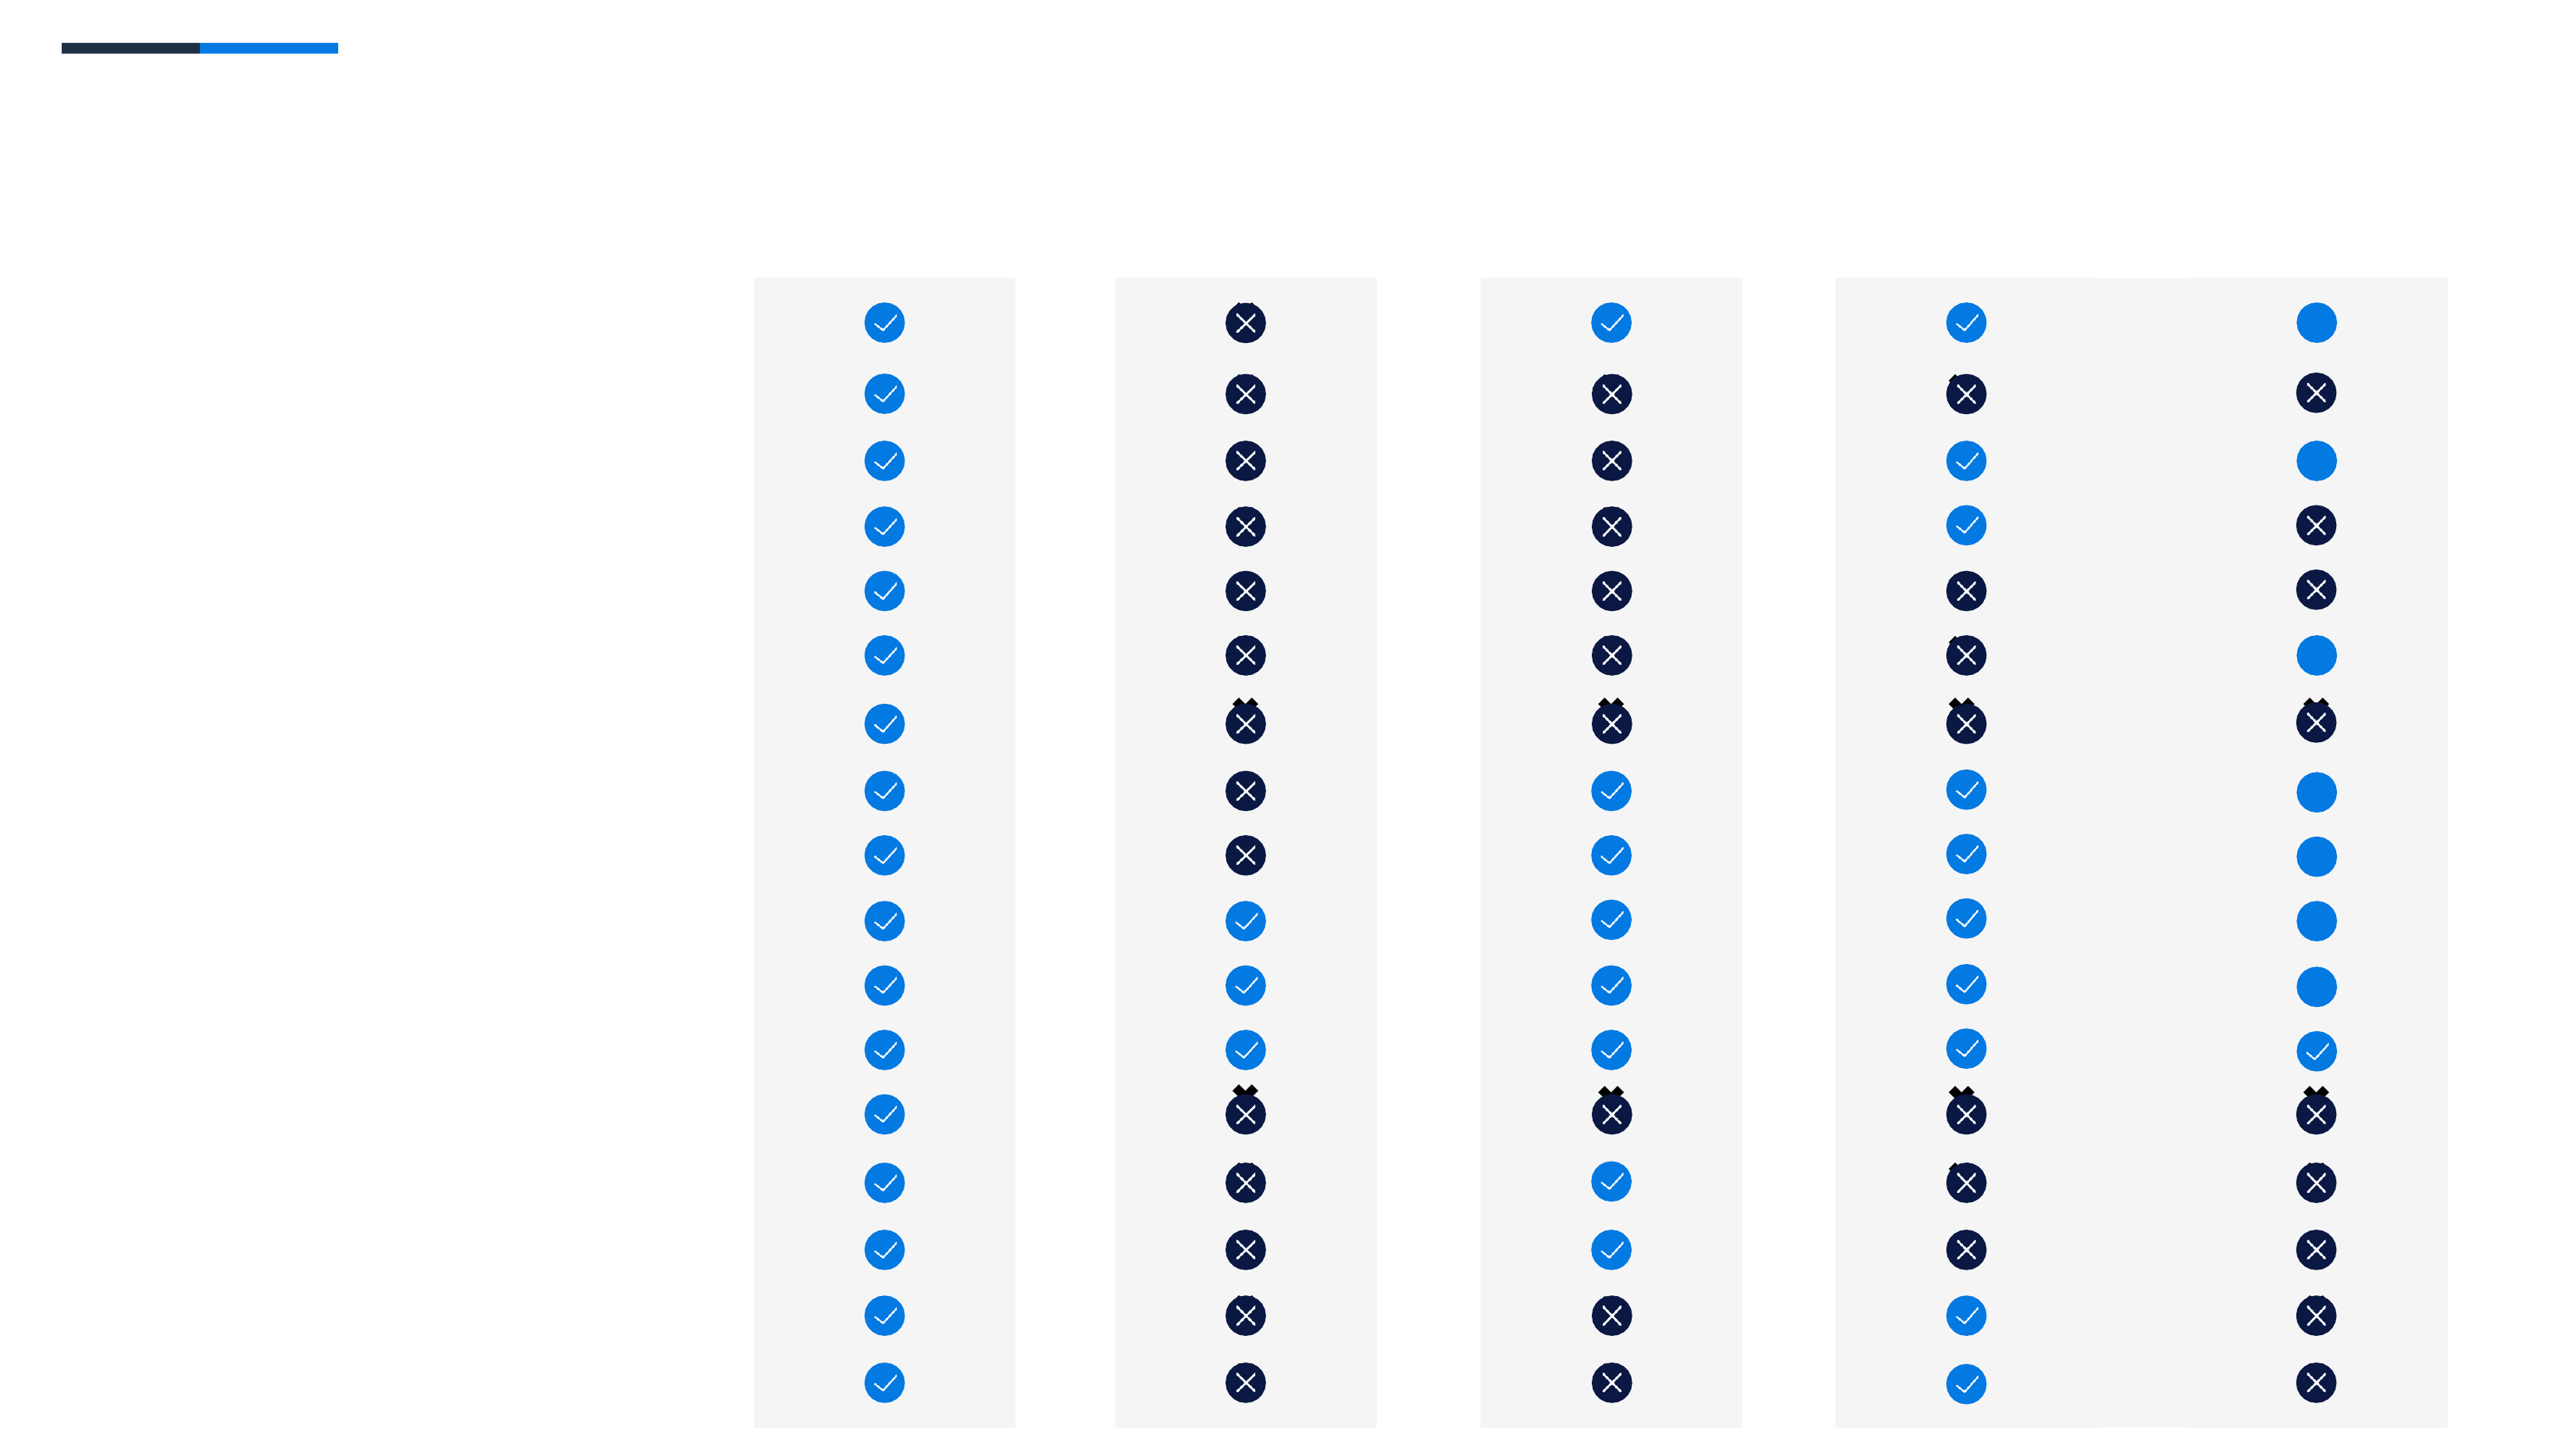

|  |  |  |  |  |  |  |  |  |  |
| --- | --- | --- | --- | --- | --- | --- | --- | --- | --- |
|  |  |  | ✖ |  |  |  |  |  |  |
|  |  |  | ✖ |  | ✖ |  | ✖ |  | ✖ |
|  |  |  | ✖ ✖ |  | ✖ ✖ |  |  |  | ✖ |
|  |  |  | ✖ ✖ ✖ |  | ✖ ✖ ✖ |  | ✖ ✖ ✖ |  | ✖ ✖ |
|  |  |  | ✖ ✖ ✖ |  | ✖ |  | ✖ |  | ✖ |
|  |  |  | ✖ |  |  |  | ✖ |  | ✖ |
|  |  |  | ✖ ✖ |  | ✖ |  | ✖ |  | ✖ ✖ |
|  |  |  | ✖ |  | ✖ |  |  |  | ✖ |